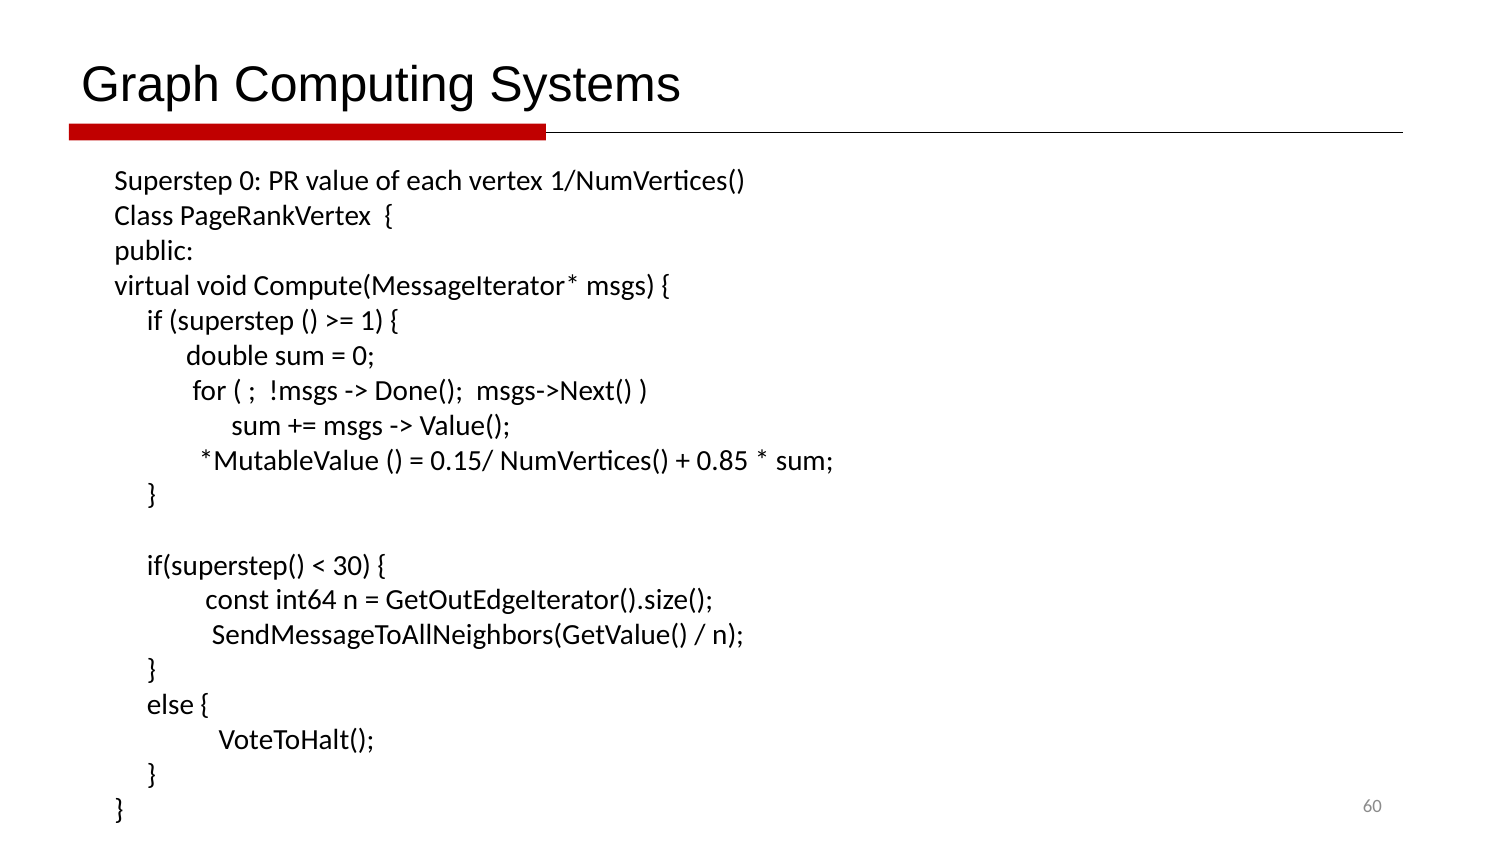

Graph Computing Systems

Superstep 0: PR value of each vertex 1/NumVertices()
Class PageRankVertex  {
public:
virtual void Compute(MessageIterator* msgs) {
     if (superstep () >= 1) {
           double sum = 0;
            for ( ;  !msgs -> Done();  msgs->Next() )
                  sum += msgs -> Value();
             *MutableValue () = 0.15/ NumVertices() + 0.85 * sum;
     }

     if(superstep() < 30) {
              const int64 n = GetOutEdgeIterator().size();
               SendMessageToAllNeighbors(GetValue() / n);
     }
     else {
                VoteToHalt();
     }
}
60